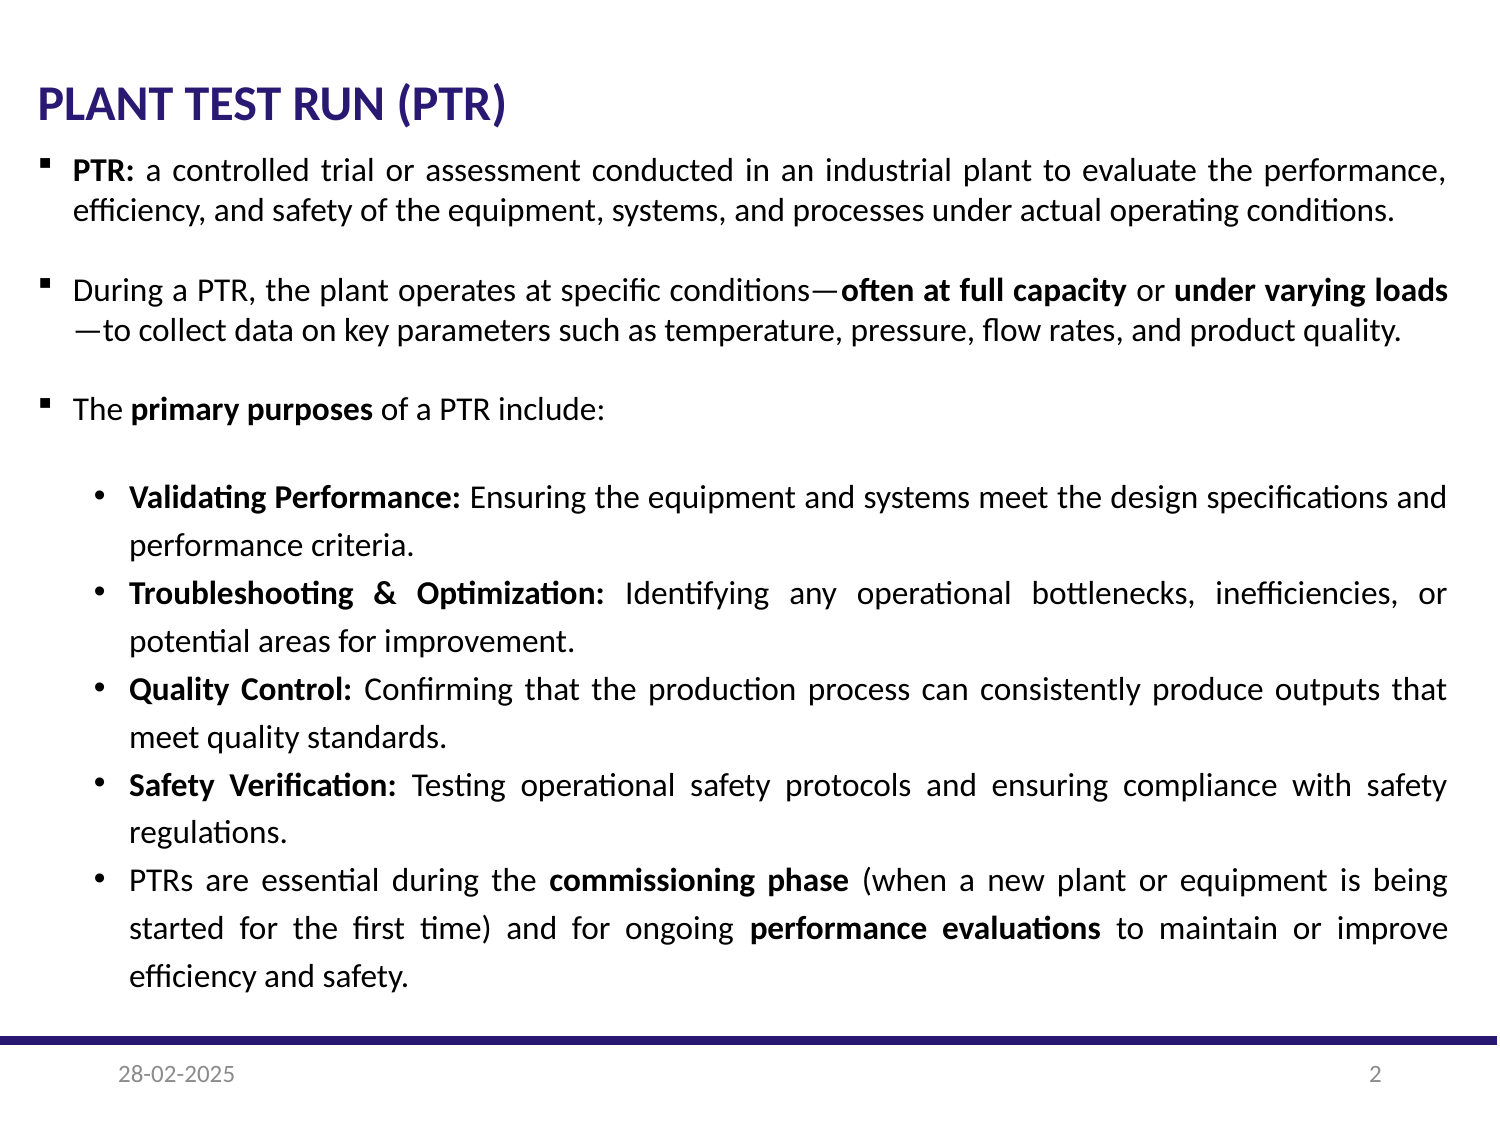

PLANT TEST RUN (PTR)
PTR: a controlled trial or assessment conducted in an industrial plant to evaluate the performance, efficiency, and safety of the equipment, systems, and processes under actual operating conditions.

During a PTR, the plant operates at specific conditions—often at full capacity or under varying loads—to collect data on key parameters such as temperature, pressure, flow rates, and product quality.

The primary purposes of a PTR include:

Validating Performance: Ensuring the equipment and systems meet the design specifications and performance criteria.
Troubleshooting & Optimization: Identifying any operational bottlenecks, inefficiencies, or potential areas for improvement.
Quality Control: Confirming that the production process can consistently produce outputs that meet quality standards.
Safety Verification: Testing operational safety protocols and ensuring compliance with safety regulations.
PTRs are essential during the commissioning phase (when a new plant or equipment is being started for the first time) and for ongoing performance evaluations to maintain or improve efficiency and safety.
28-02-2025
2